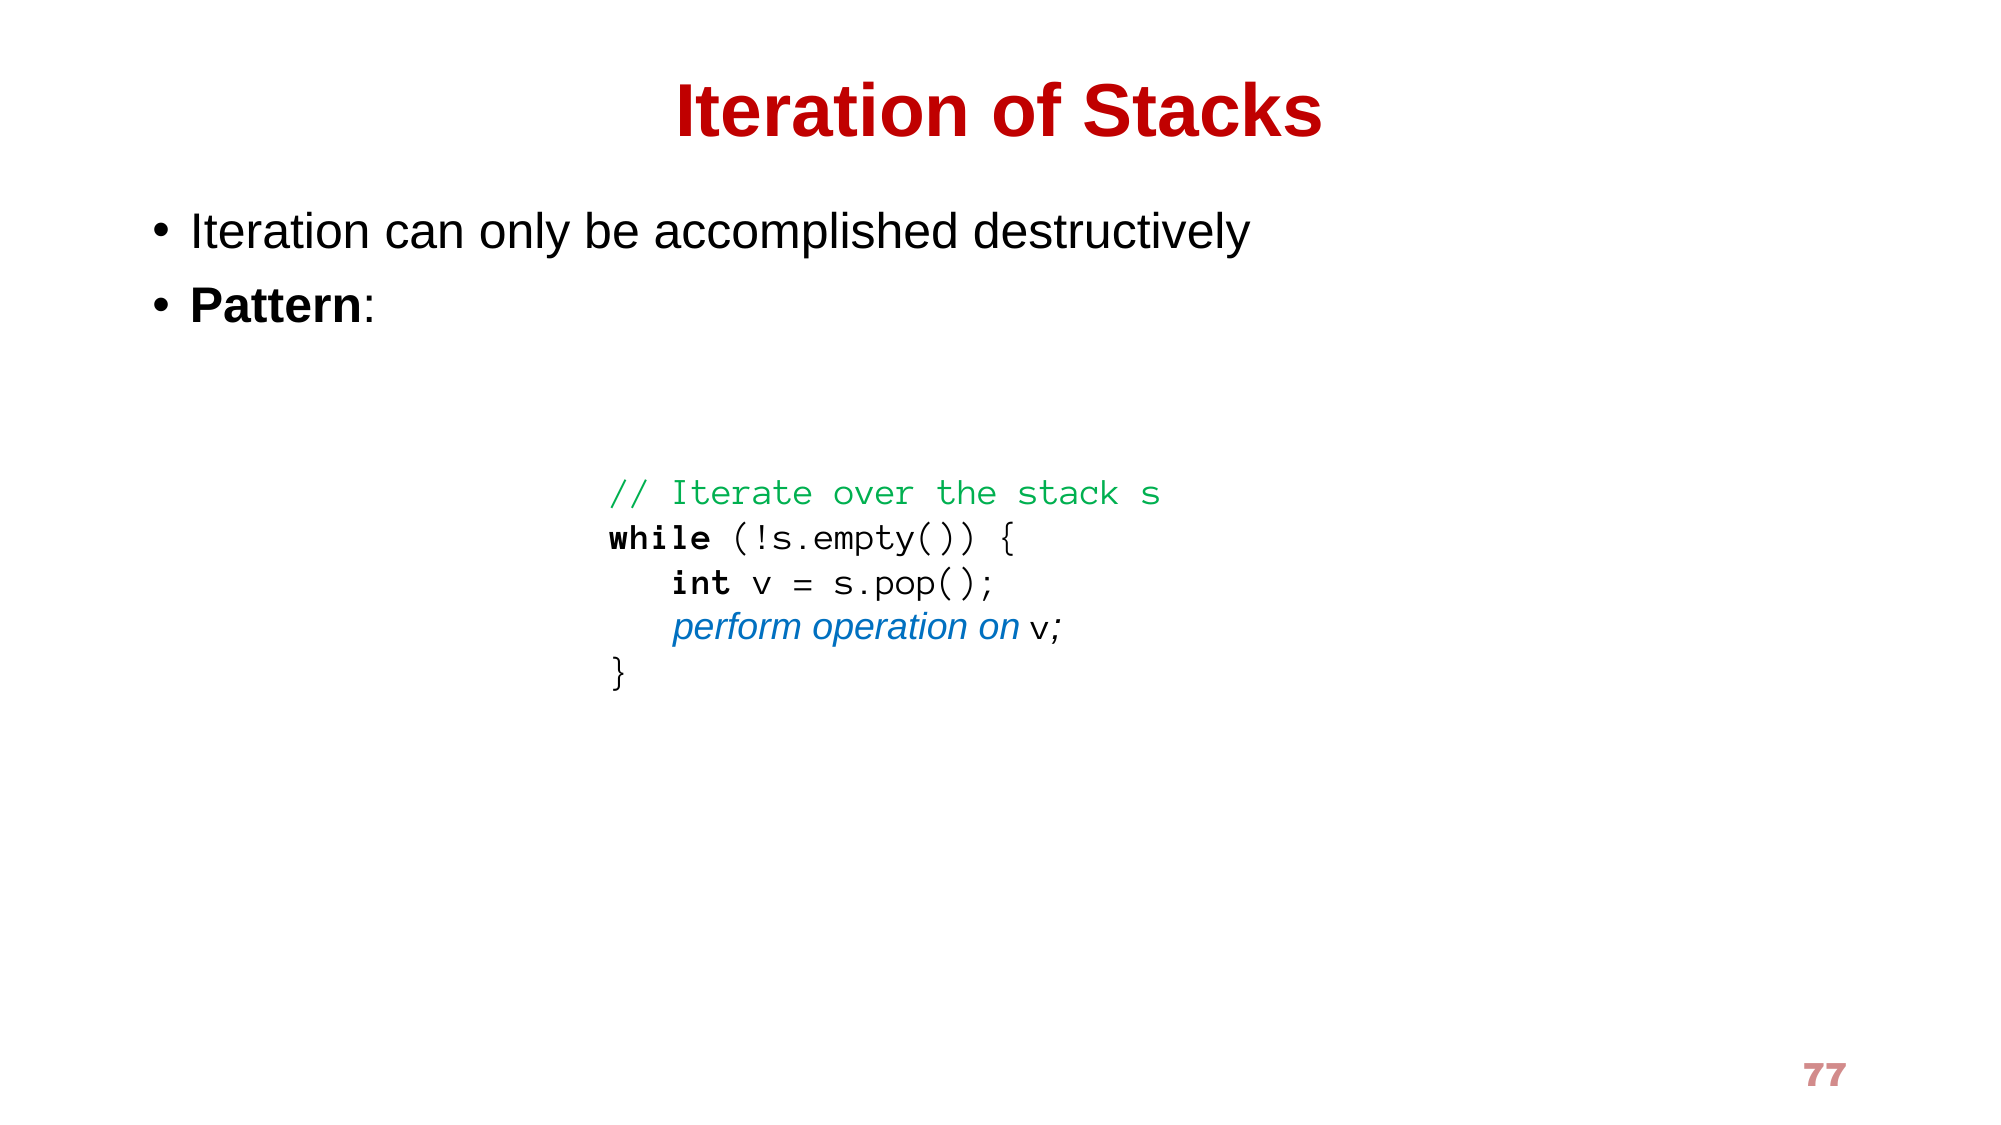

# Iteration of Stacks
Iteration can only be accomplished destructively
Pattern:

// Iterate over the stack s
while (!s.empty()) {
   int v = s.pop();
      perform operation on v;
}
77